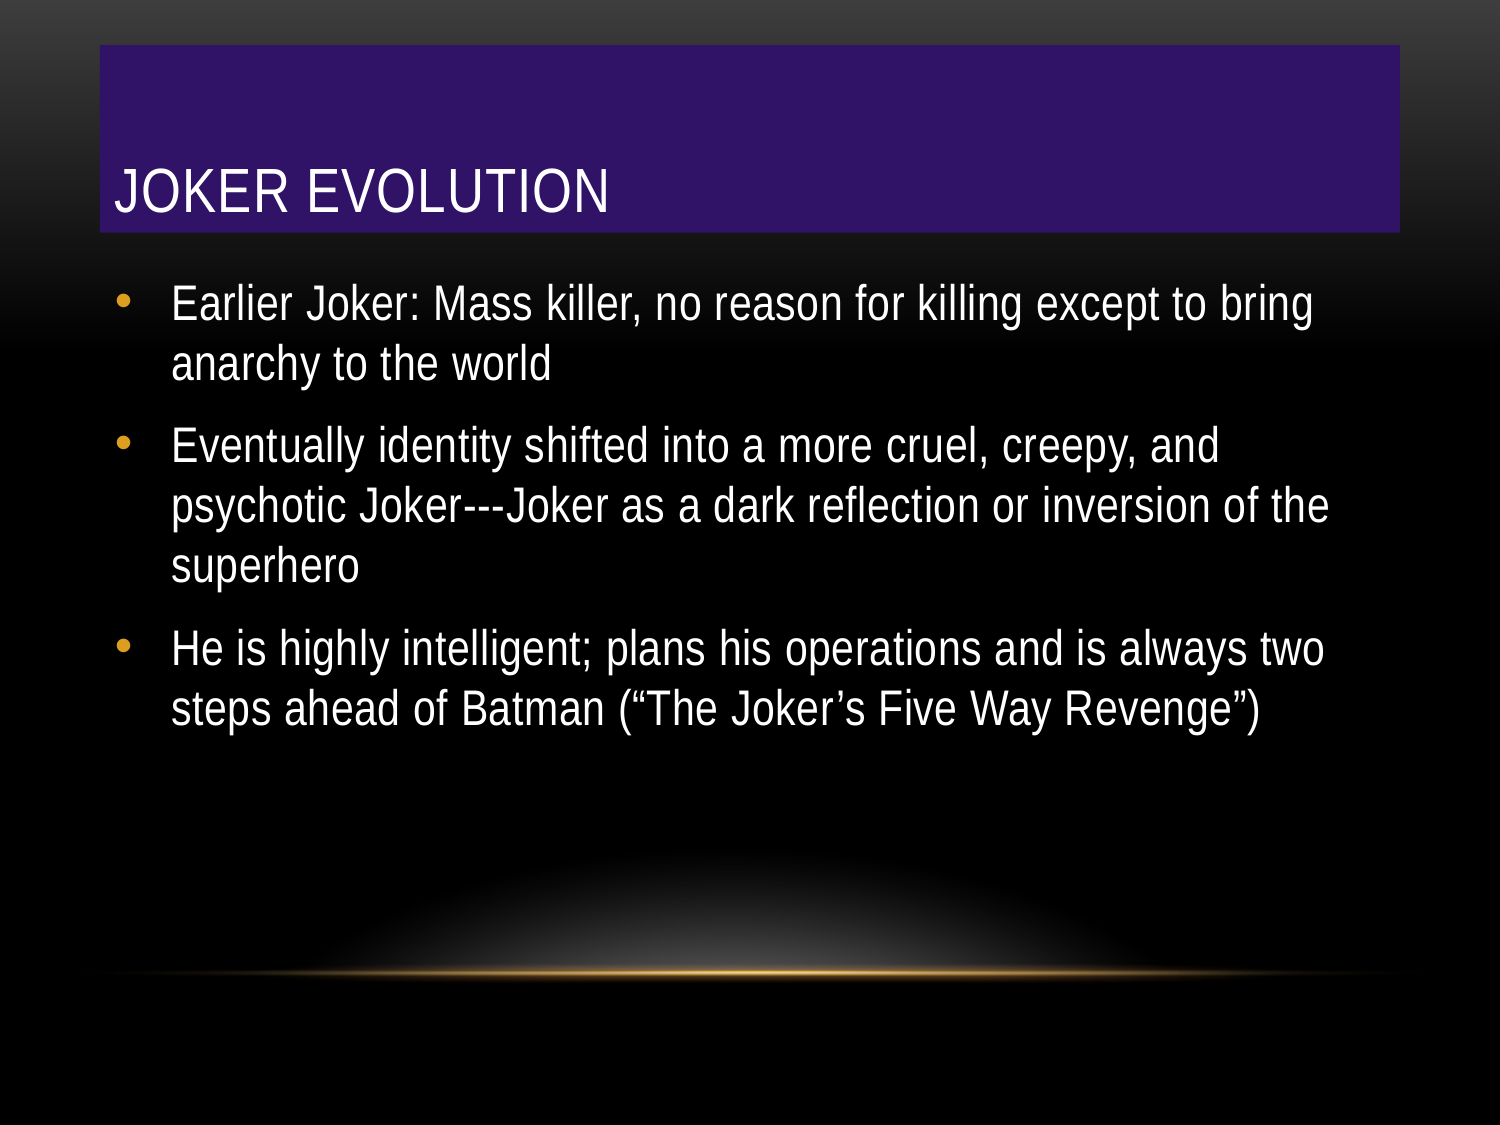

# Joker Evolution
Earlier Joker: Mass killer, no reason for killing except to bring anarchy to the world
Eventually identity shifted into a more cruel, creepy, and psychotic Joker---Joker as a dark reflection or inversion of the superhero
He is highly intelligent; plans his operations and is always two steps ahead of Batman (“The Joker’s Five Way Revenge”)